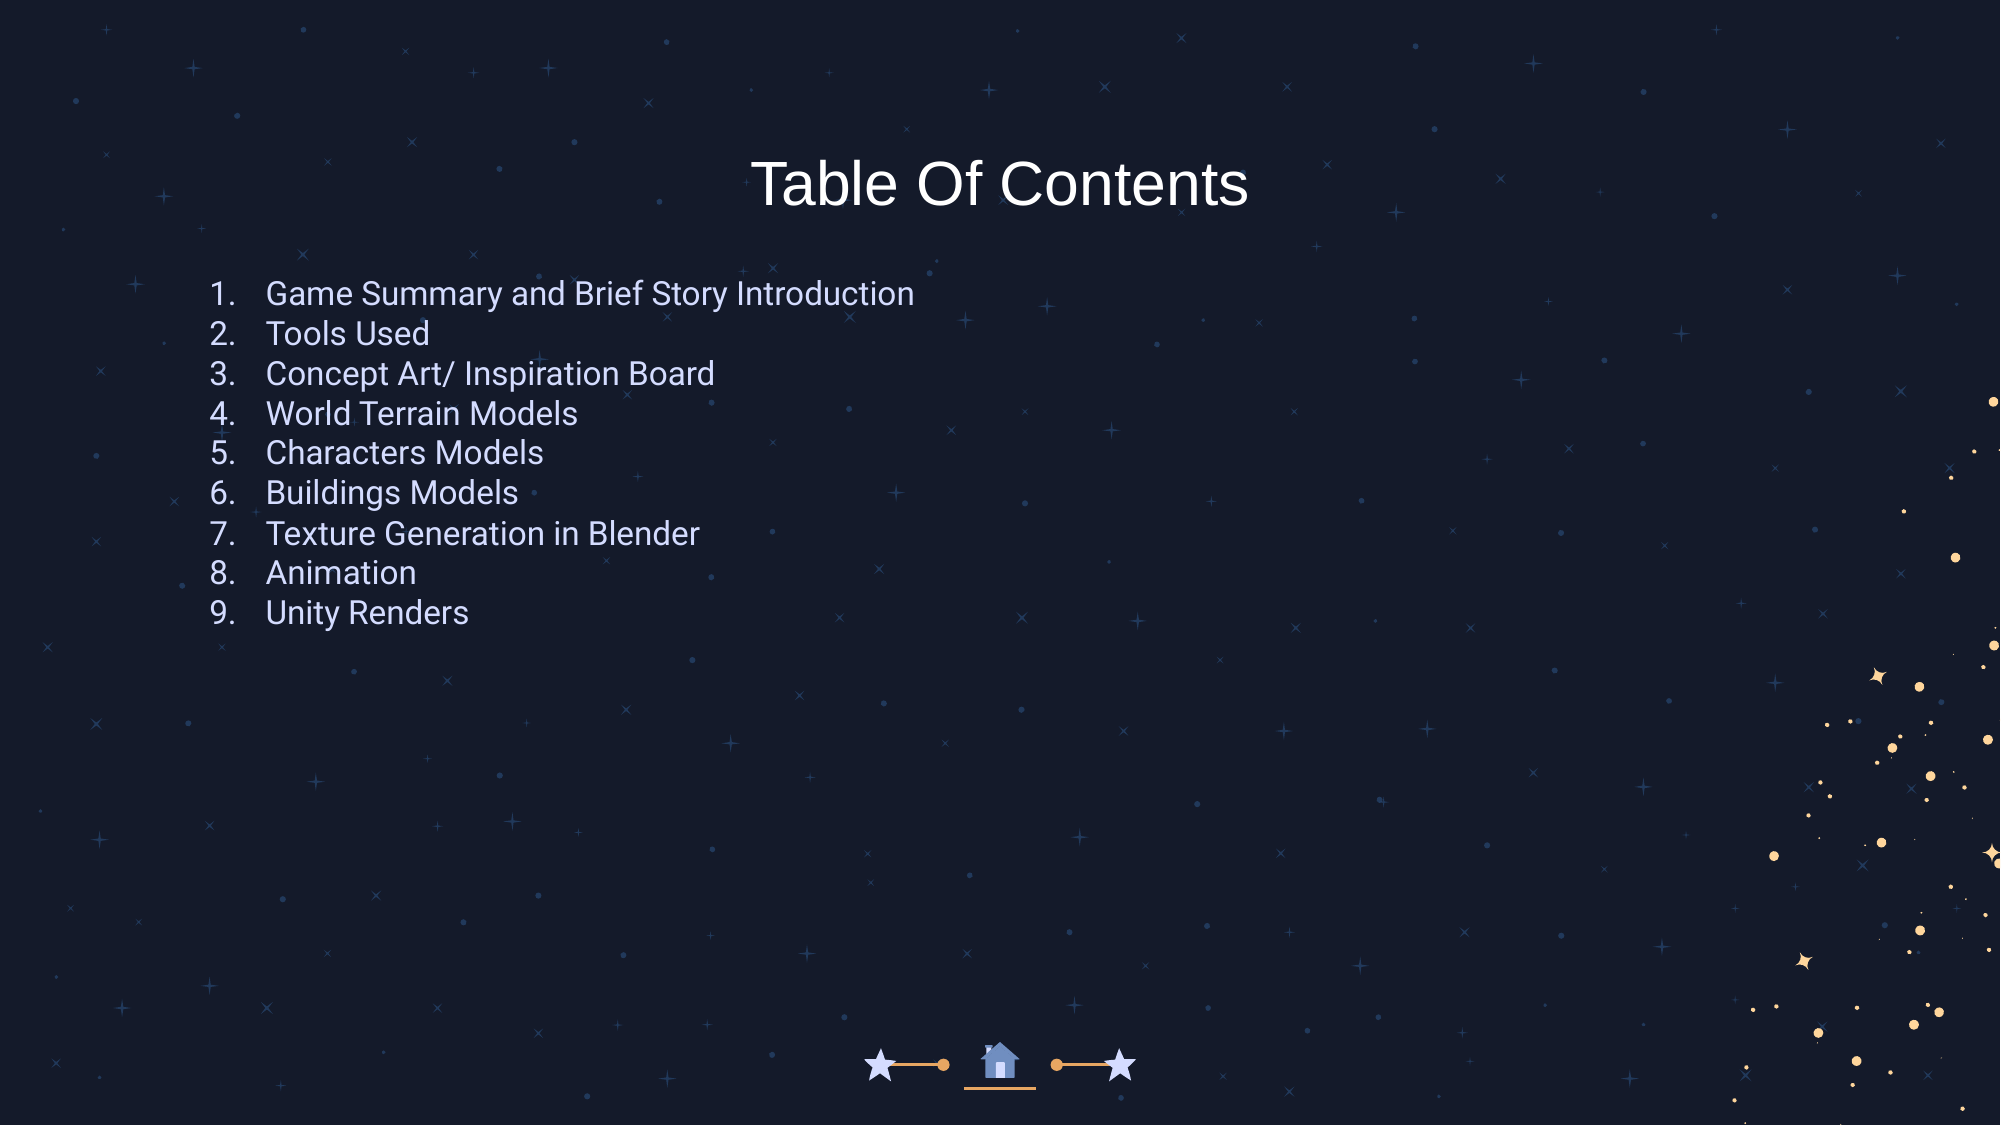

# Table Of Contents
Game Summary and Brief Story Introduction
Tools Used
Concept Art/ Inspiration Board
World Terrain Models
Characters Models
Buildings Models
Texture Generation in Blender
Animation
Unity Renders